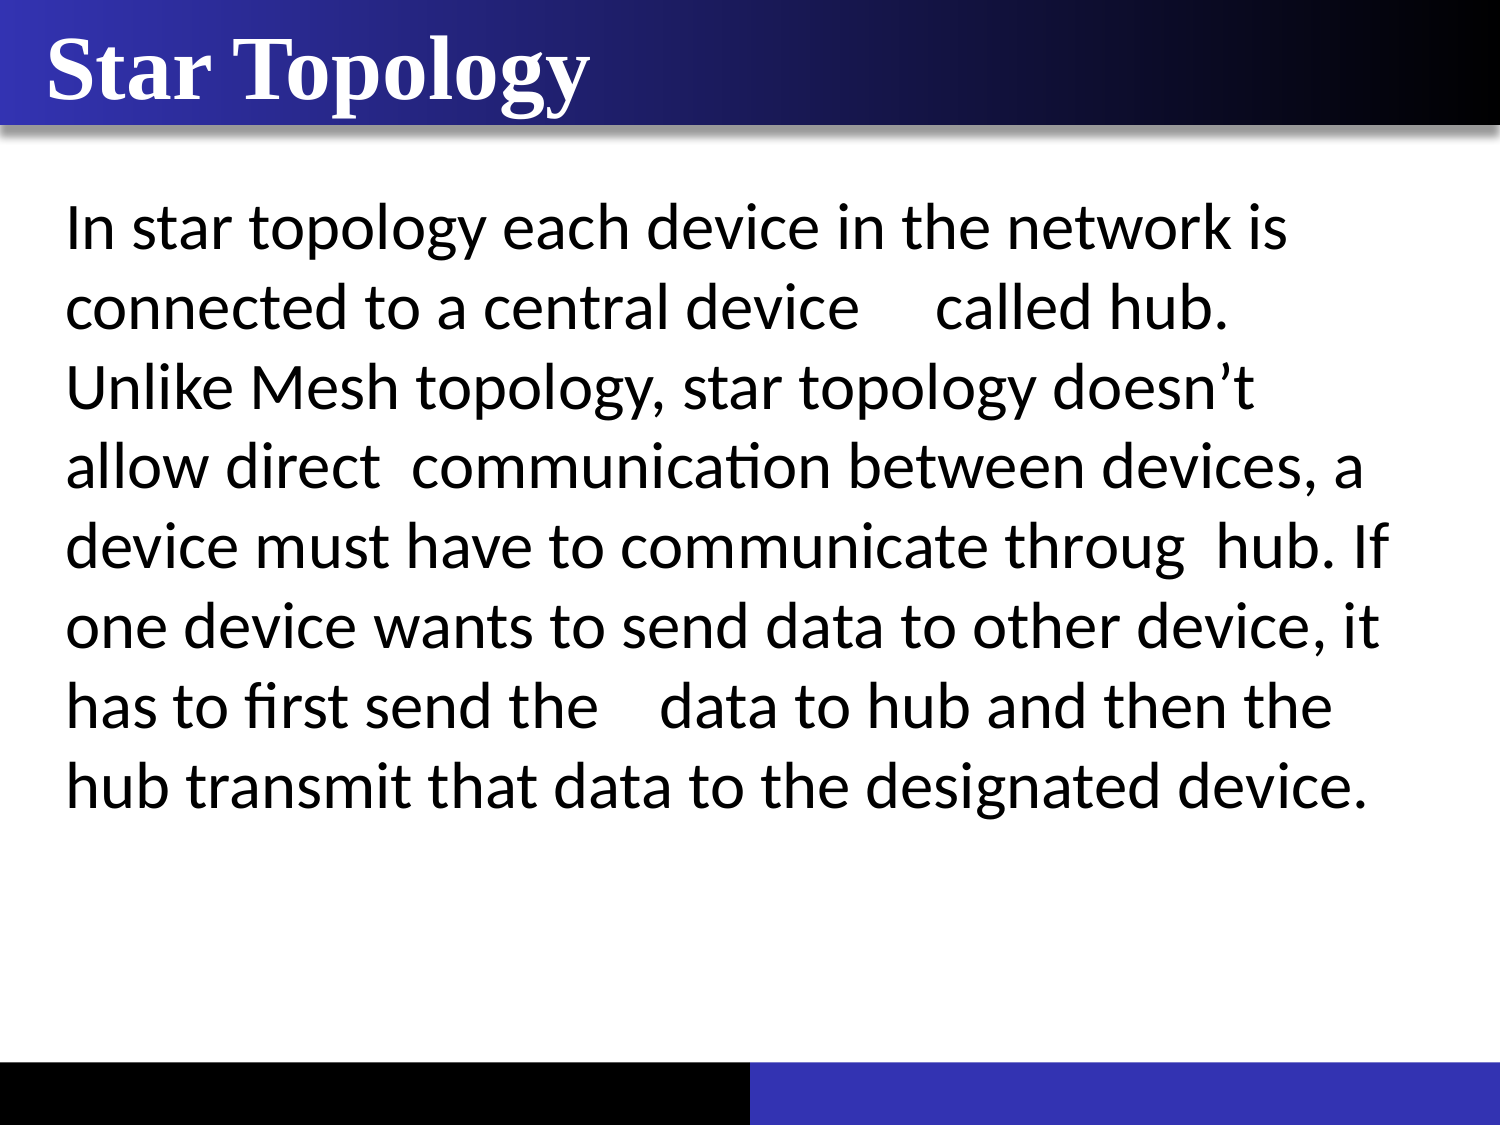

# Star Topology
In star topology each device in the network is connected to a central device     called hub. Unlike Mesh topology, star topology doesn’t allow direct  communication between devices, a device must have to communicate throug  hub. If one device wants to send data to other device, it has to first send the    data to hub and then the hub transmit that data to the designated device.